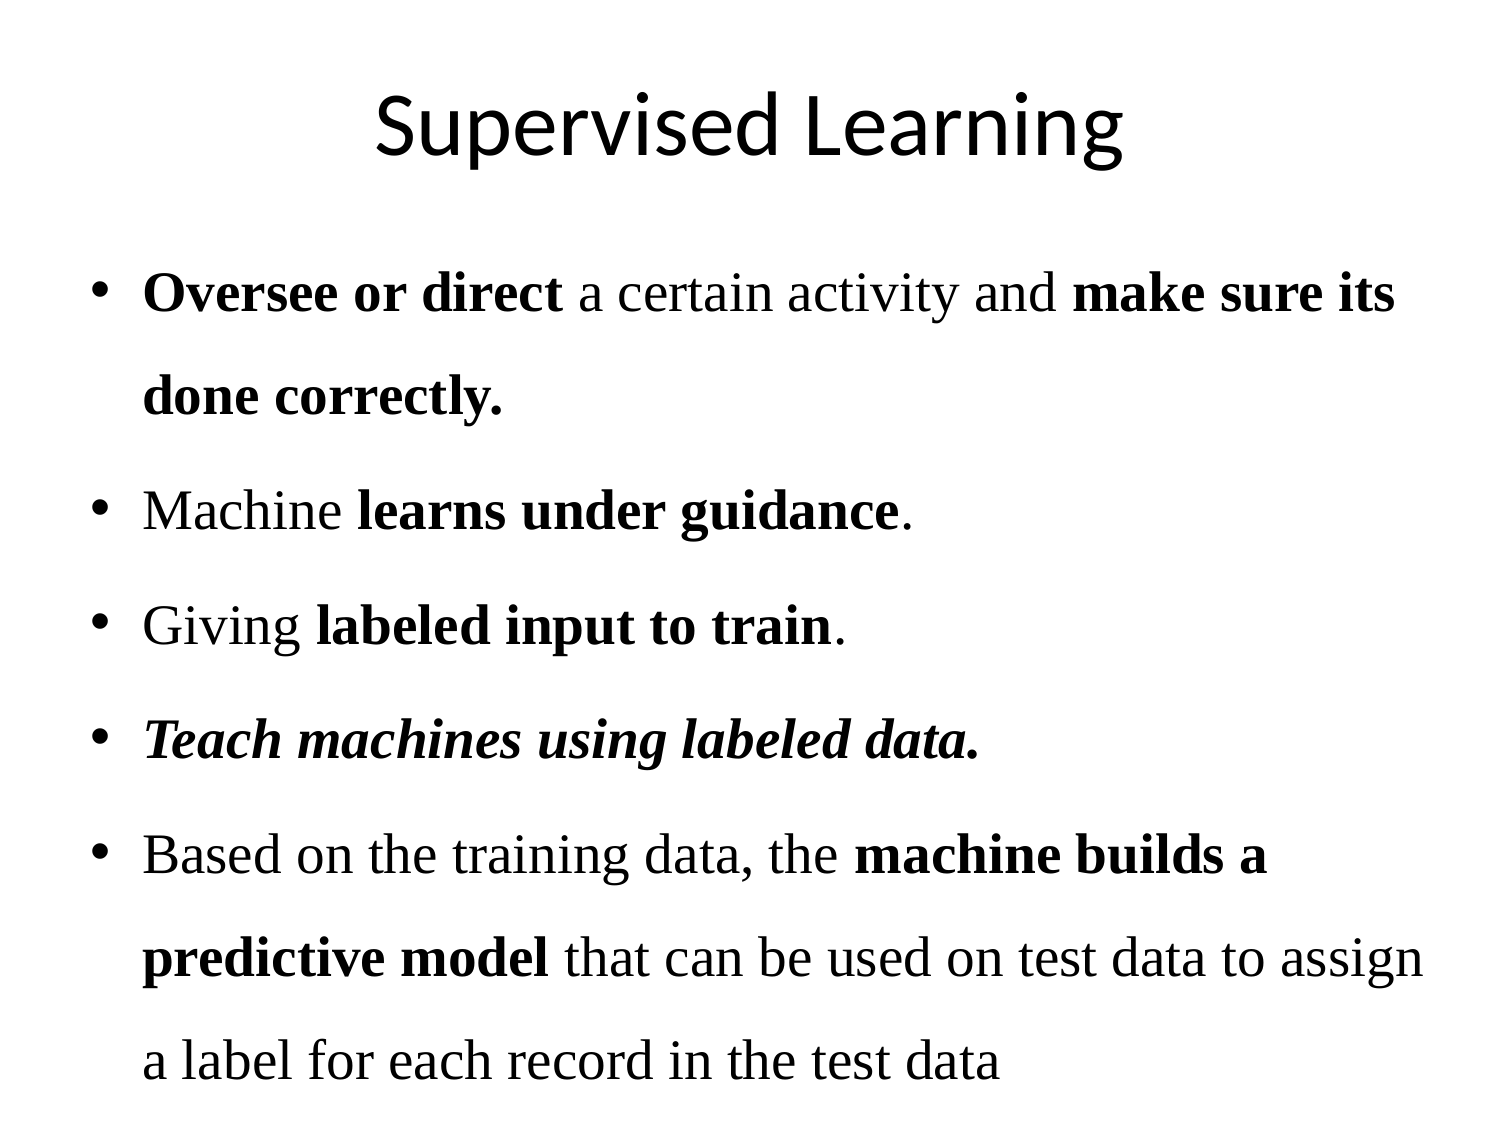

# Supervised Learning
Oversee or direct a certain activity and make sure its done correctly.
Machine learns under guidance.
Giving labeled input to train.
Teach machines using labeled data.
Based on the training data, the machine builds a predictive model that can be used on test data to assign a label for each record in the test data